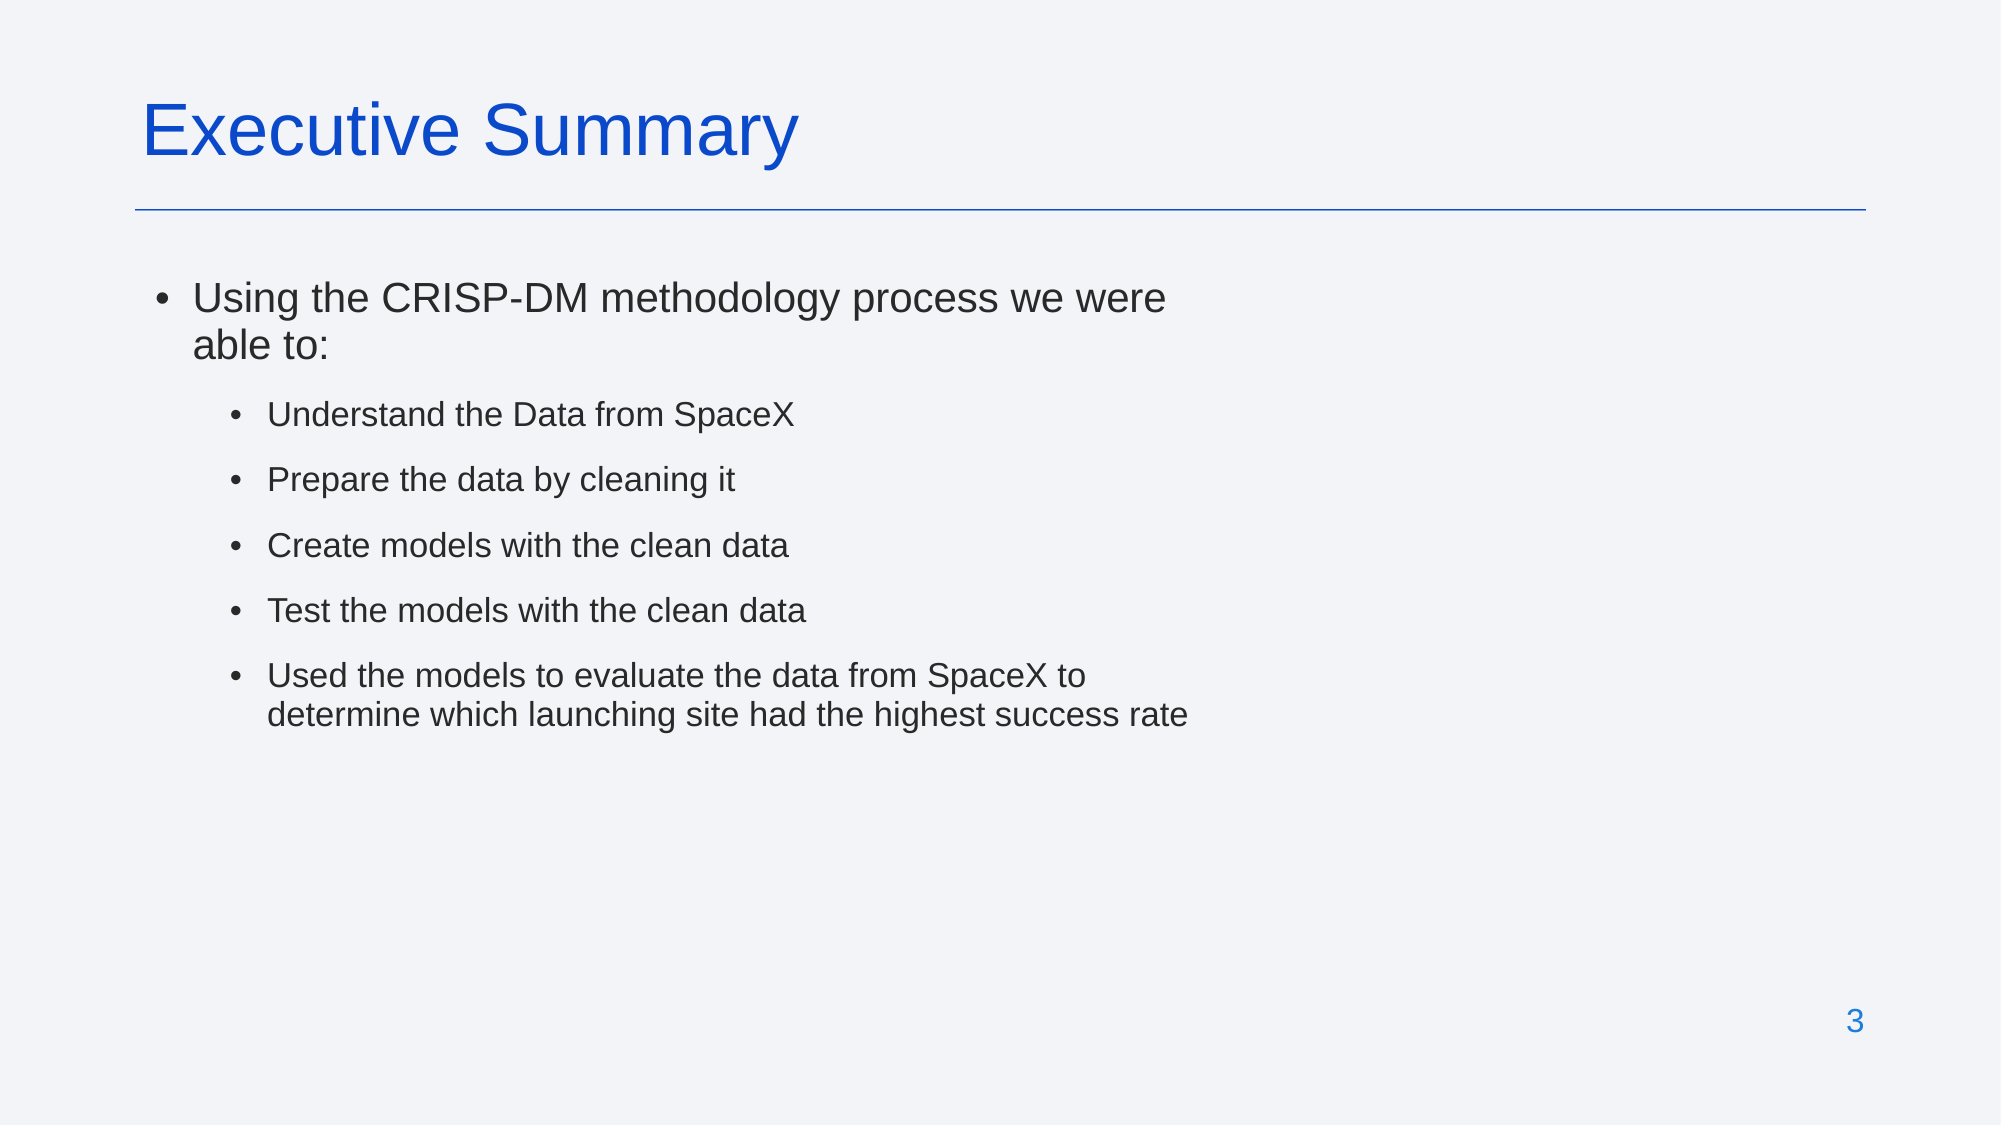

Executive Summary
Using the CRISP-DM methodology process we were able to:
Understand the Data from SpaceX
Prepare the data by cleaning it
Create models with the clean data
Test the models with the clean data
Used the models to evaluate the data from SpaceX to determine which launching site had the highest success rate

3